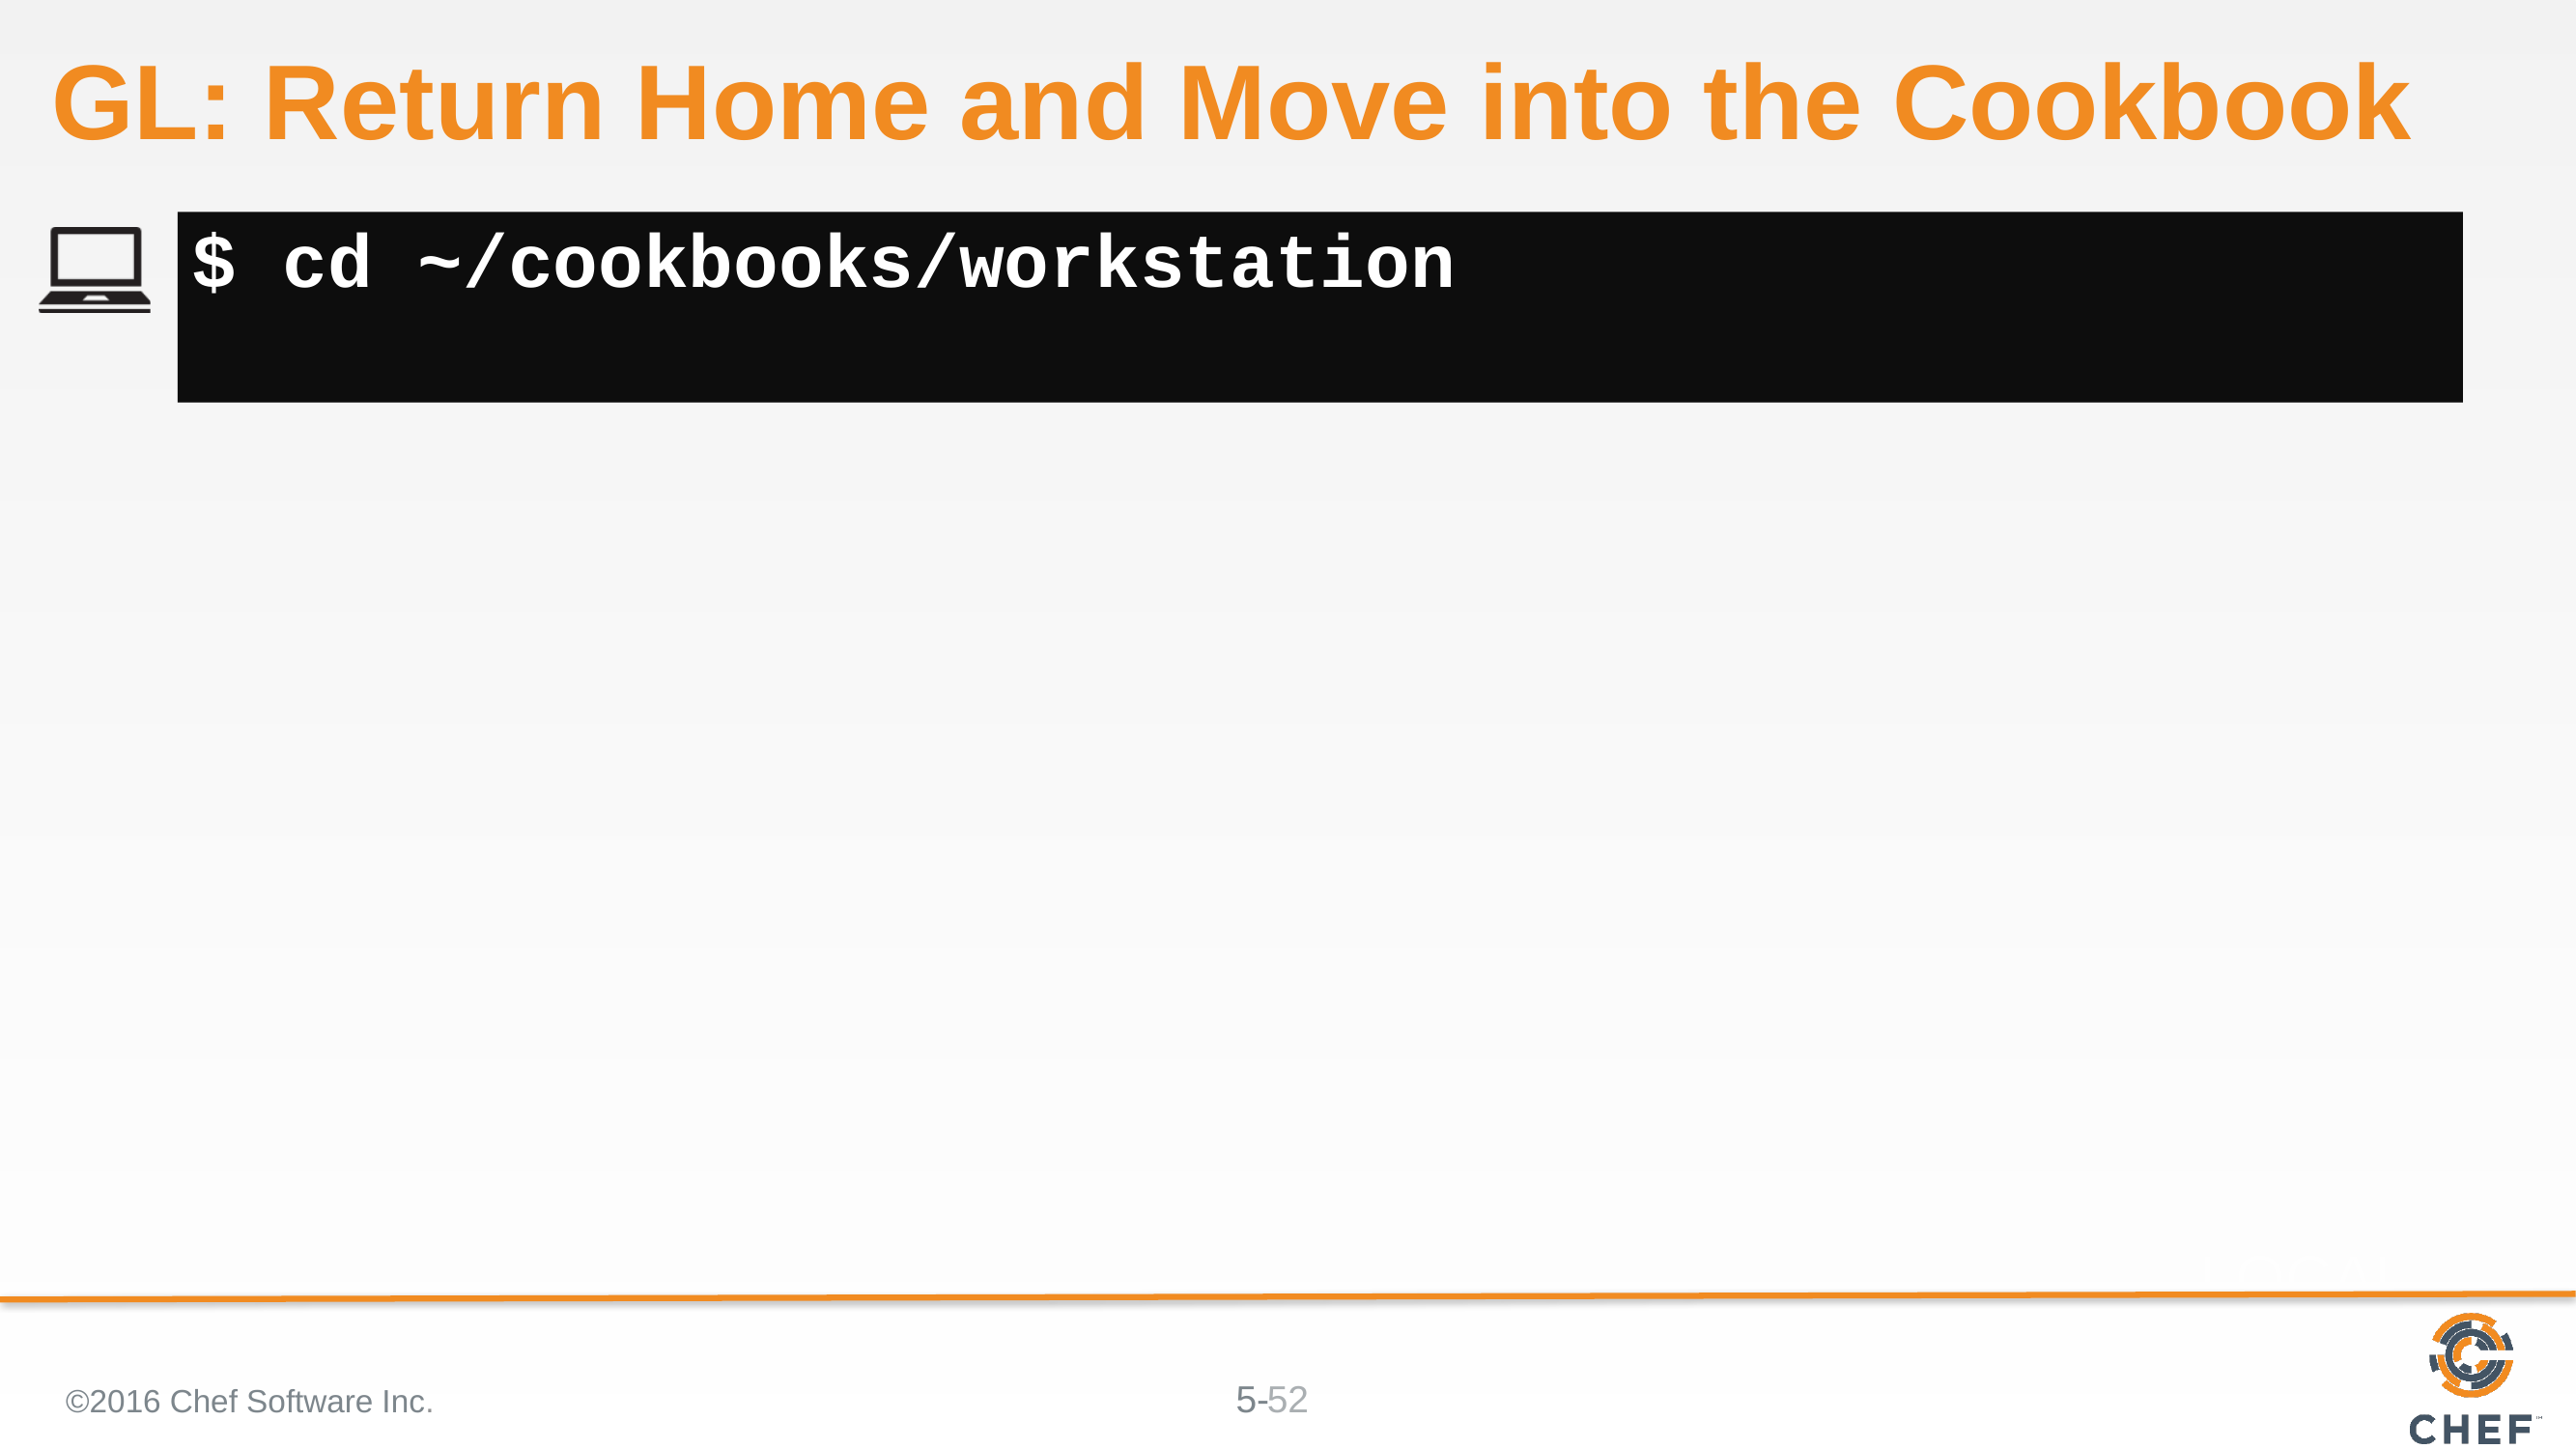

# GL: Return Home and Move into the Cookbook
$ cd ~/cookbooks/workstation

©2016 Chef Software Inc.
52